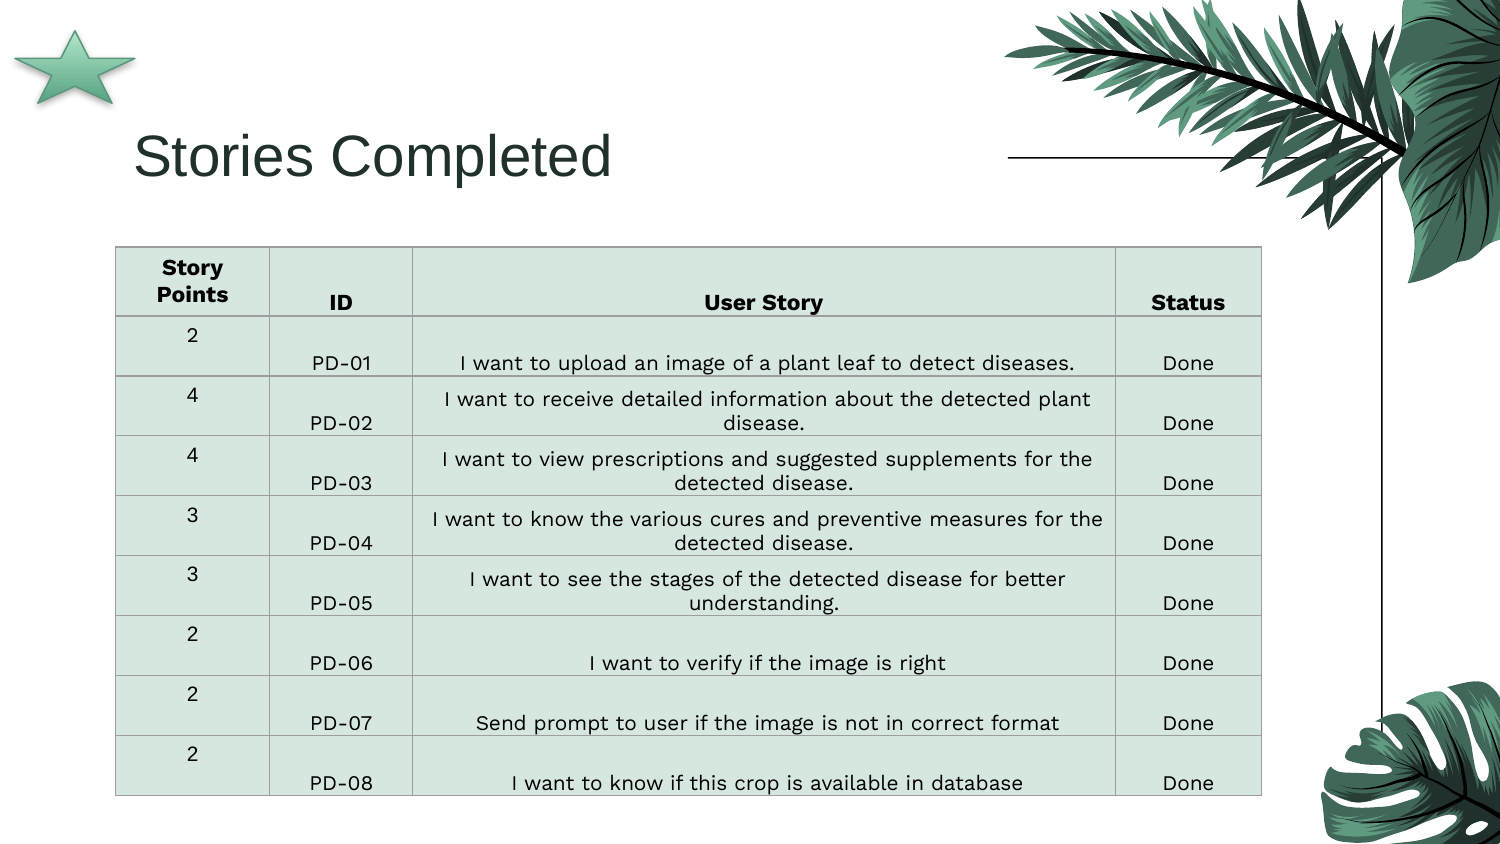

# Stories Completed
| Story Points | ID | User Story | Status |
| --- | --- | --- | --- |
| 2 | PD-01 | I want to upload an image of a plant leaf to detect diseases. | Done |
| 4 | PD-02 | I want to receive detailed information about the detected plant disease. | Done |
| 4 | PD-03 | I want to view prescriptions and suggested supplements for the detected disease. | Done |
| 3 | PD-04 | I want to know the various cures and preventive measures for the detected disease. | Done |
| 3 | PD-05 | I want to see the stages of the detected disease for better understanding. | Done |
| 2 | PD-06 | I want to verify if the image is right | Done |
| 2 | PD-07 | Send prompt to user if the image is not in correct format | Done |
| 2 | PD-08 | I want to know if this crop is available in database | Done |